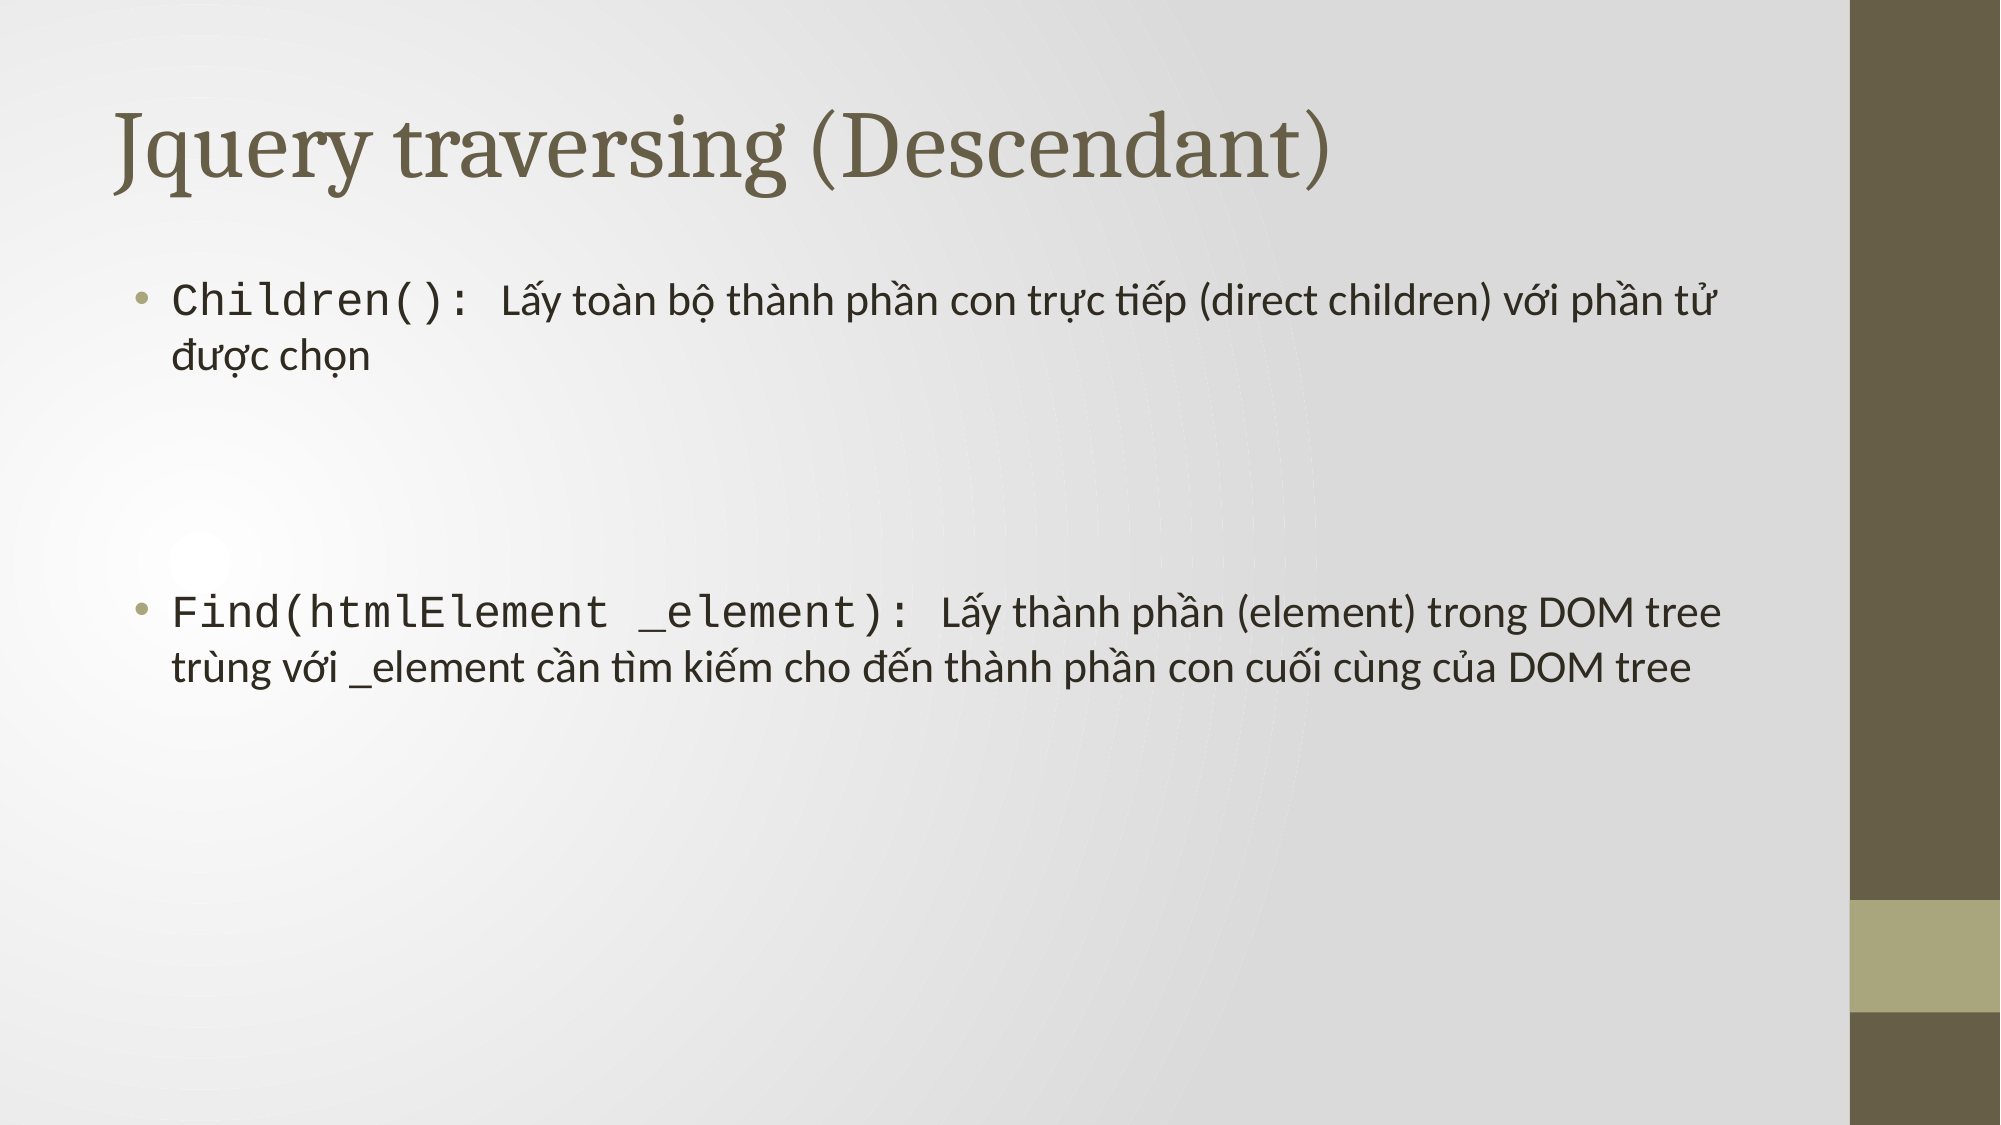

# Jquery traversing (Descendant)
Children(): Lấy toàn bộ thành phần con trực tiếp (direct children) với phần tử được chọn

Find(htmlElement _element): Lấy thành phần (element) trong DOM tree trùng với _element cần tìm kiếm cho đến thành phần con cuối cùng của DOM tree